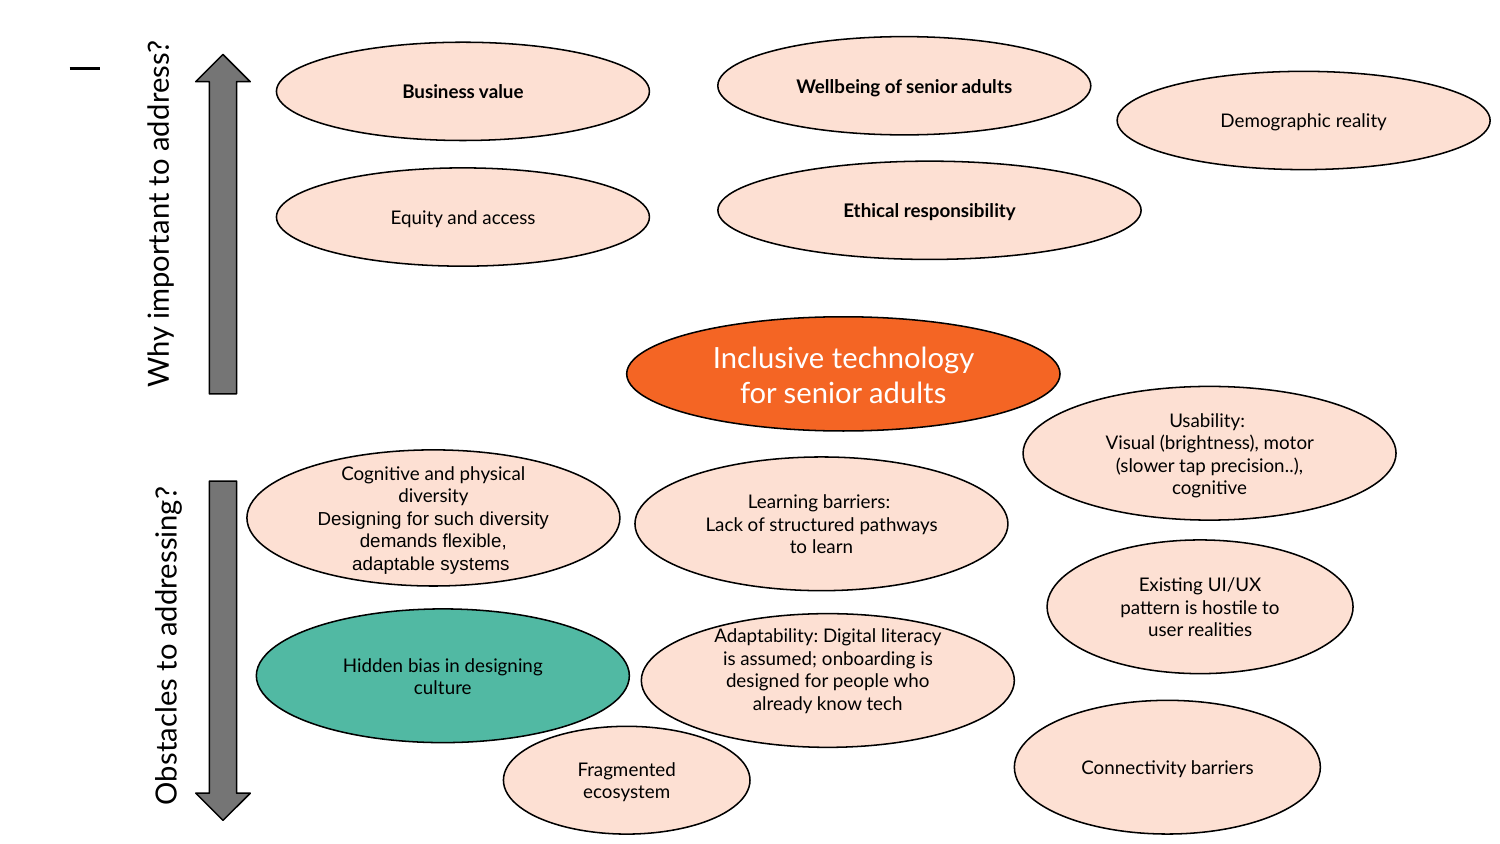

Wellbeing of senior adults
Business value

Demographic reality
Ethical responsibility
Equity and access
Why important to address?
Inclusive technology for senior adults
Usability:
Visual (brightness), motor (slower tap precision..), cognitive
Cognitive and physical diversity
Designing for such diversity demands flexible, adaptable systems
Learning barriers:
Lack of structured pathways to learn

Existing UI/UX pattern is hostile to user realities
Obstacles to addressing?
Hidden bias in designing culture
Adaptability: Digital literacy is assumed; onboarding is designed for people who already know tech

Connectivity barriers
Fragmented ecosystem